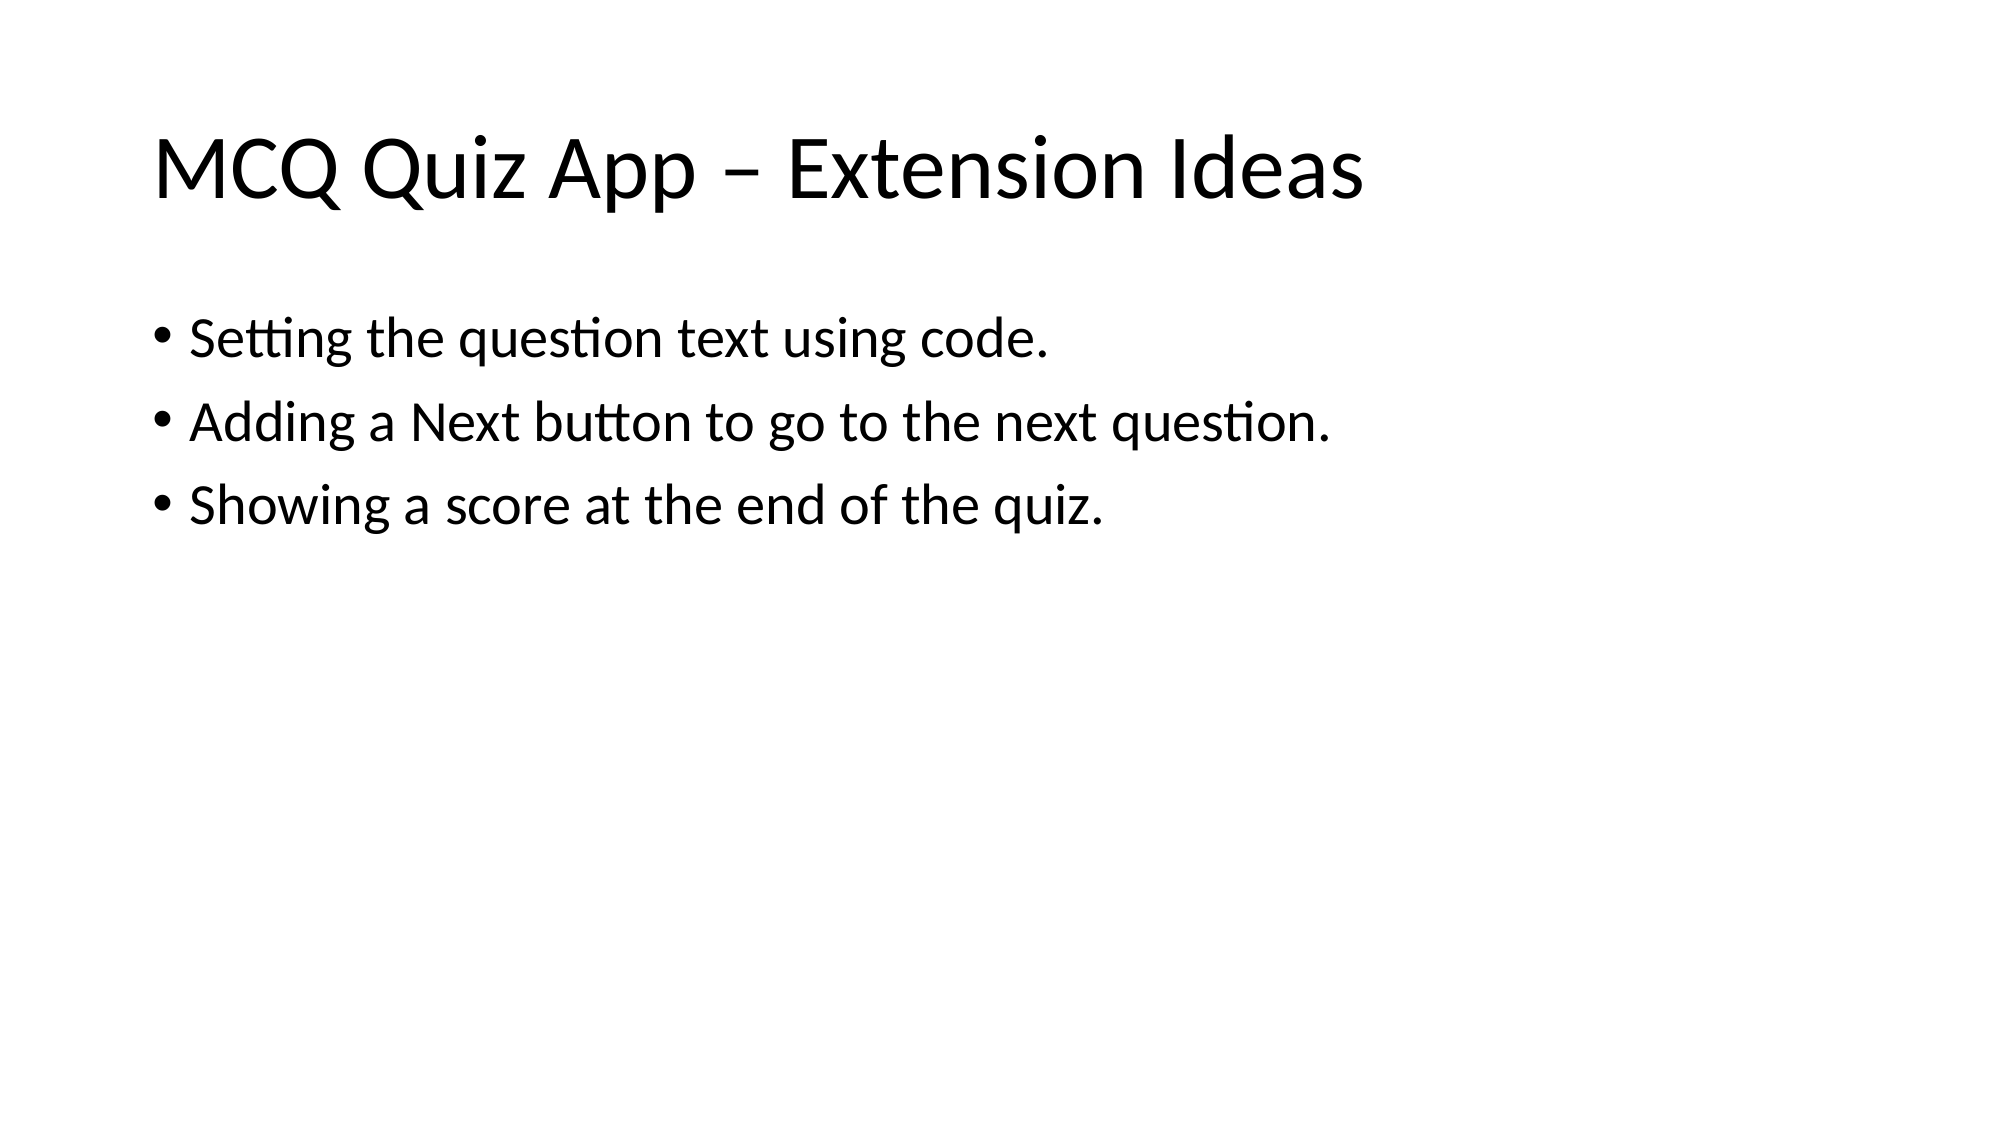

# MCQ Quiz App – Extension Ideas
Setting the question text using code.
Adding a Next button to go to the next question.
Showing a score at the end of the quiz.